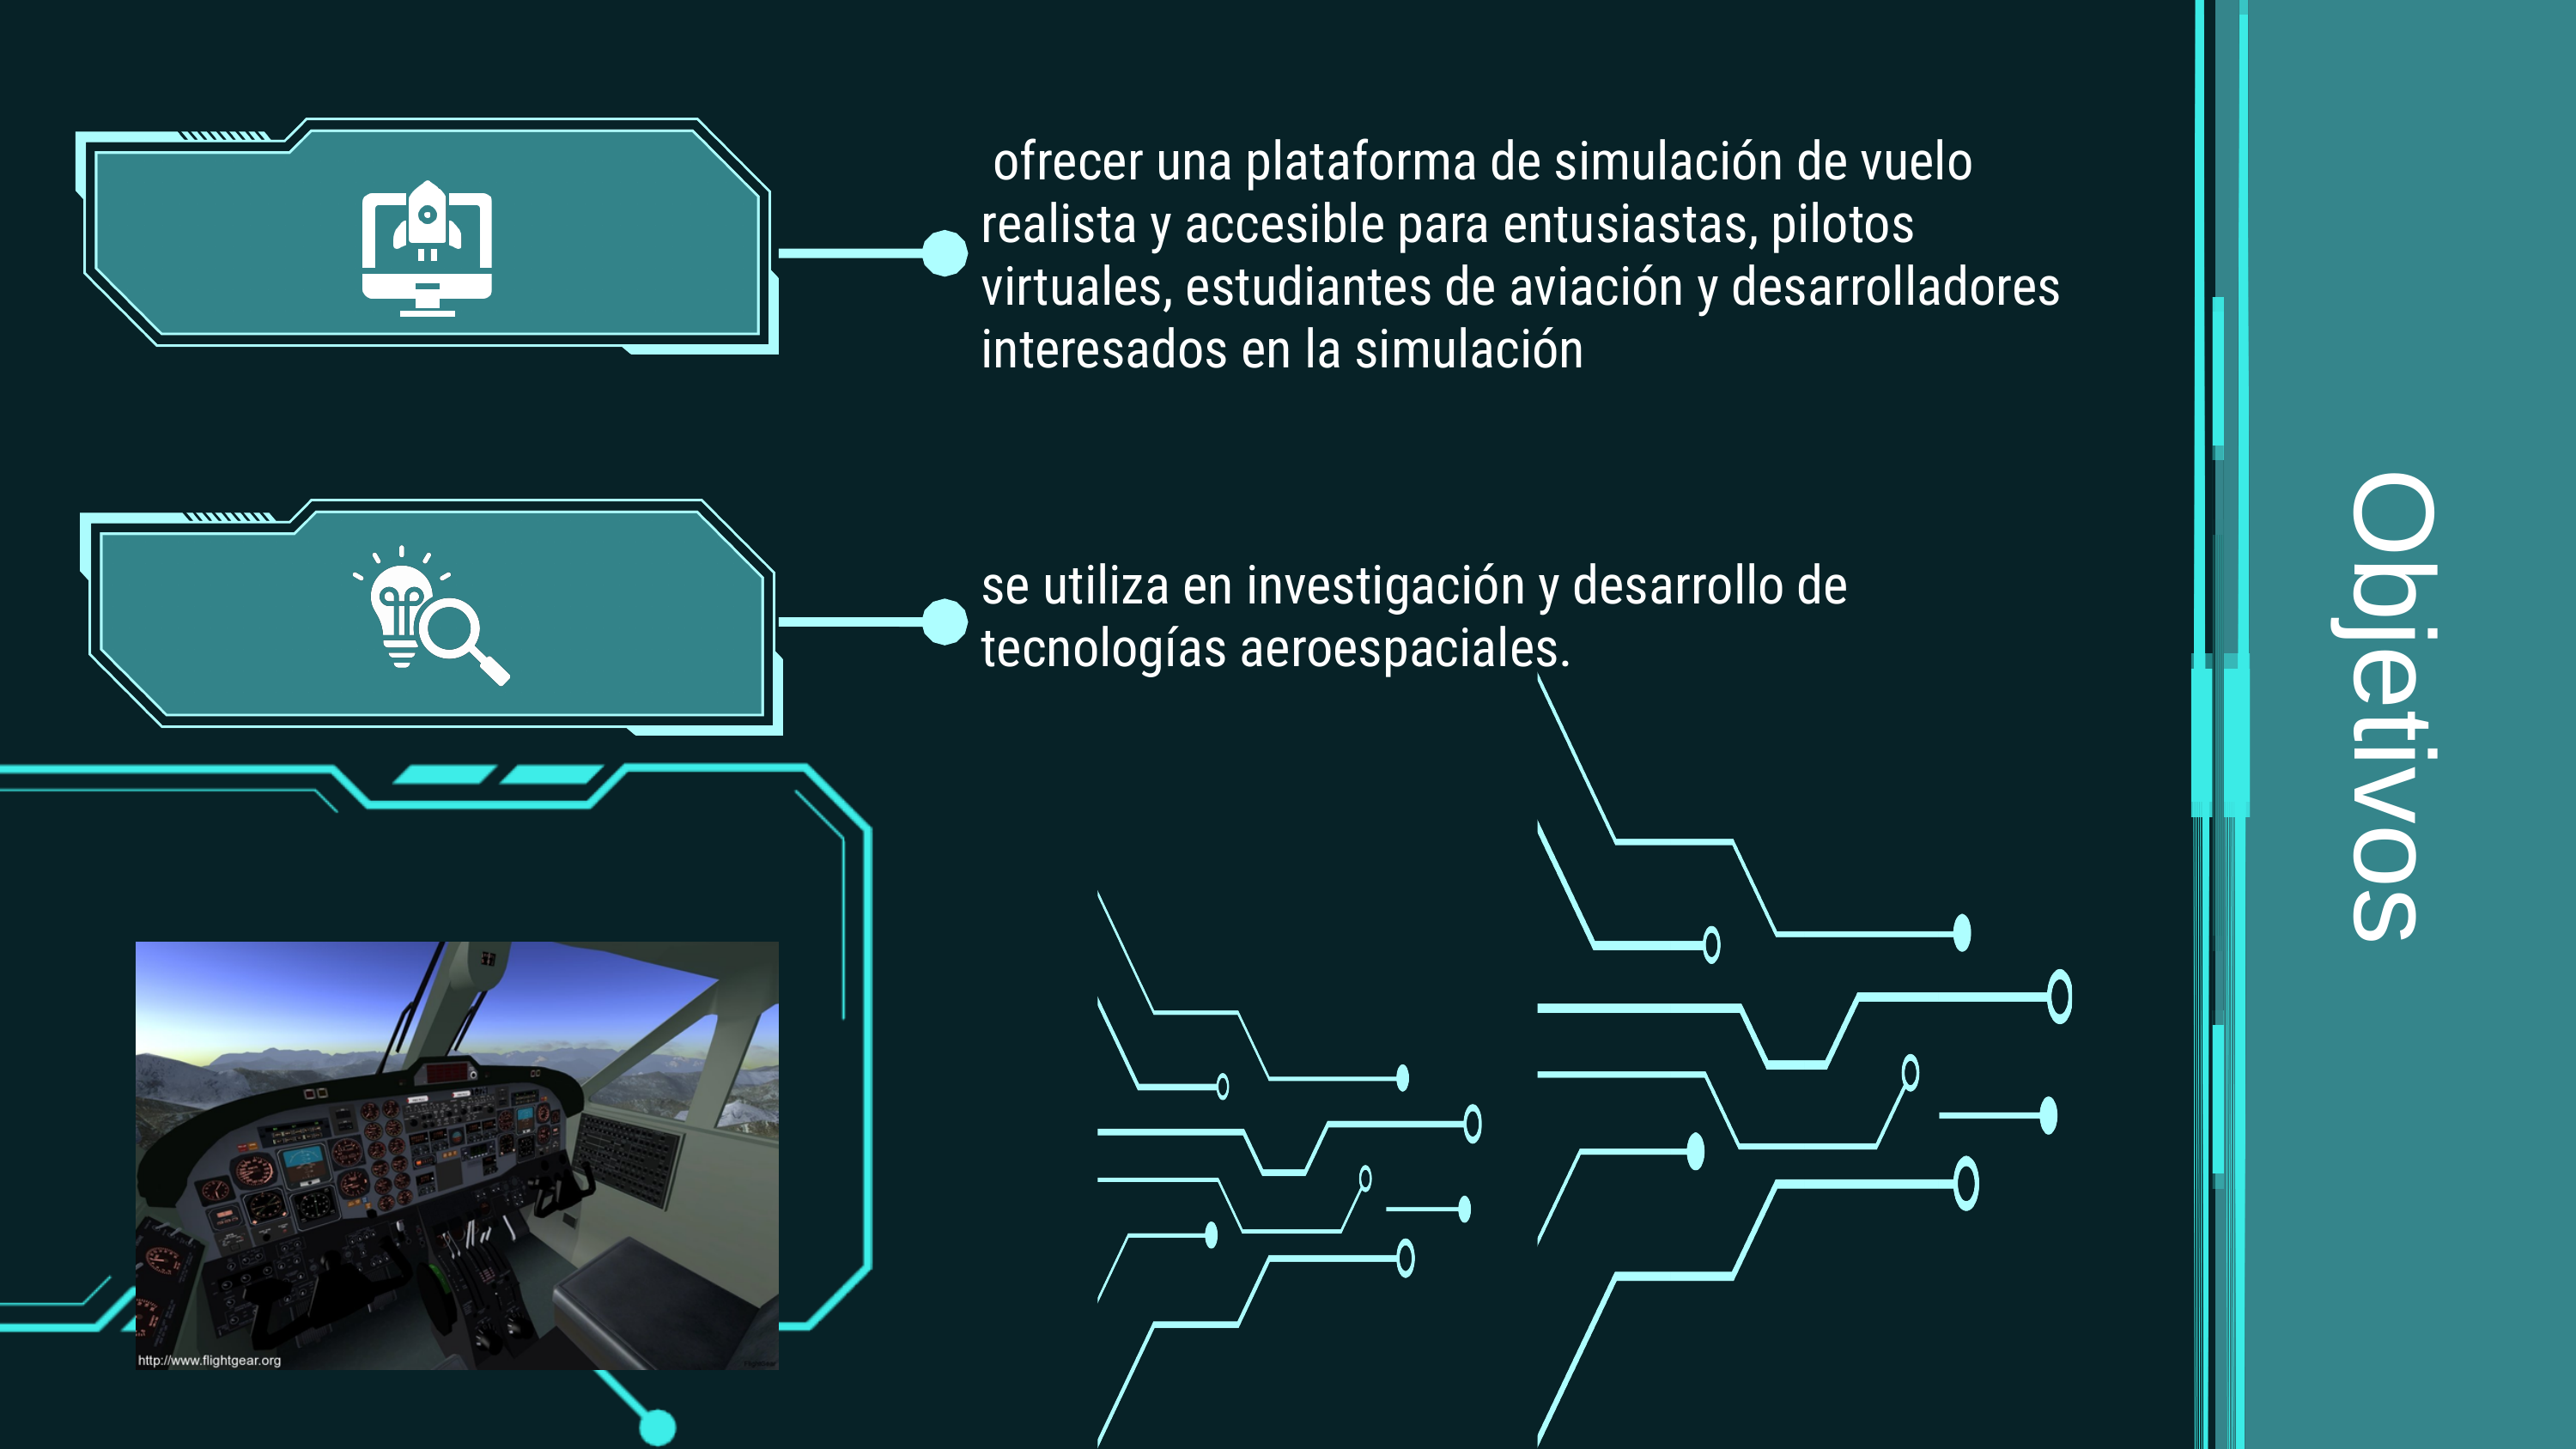

ofrecer una plataforma de simulación de vuelo realista y accesible para entusiastas, pilotos virtuales, estudiantes de aviación y desarrolladores interesados en la simulación

se utiliza en investigación y desarrollo de tecnologías aeroespaciales.

Objetivos